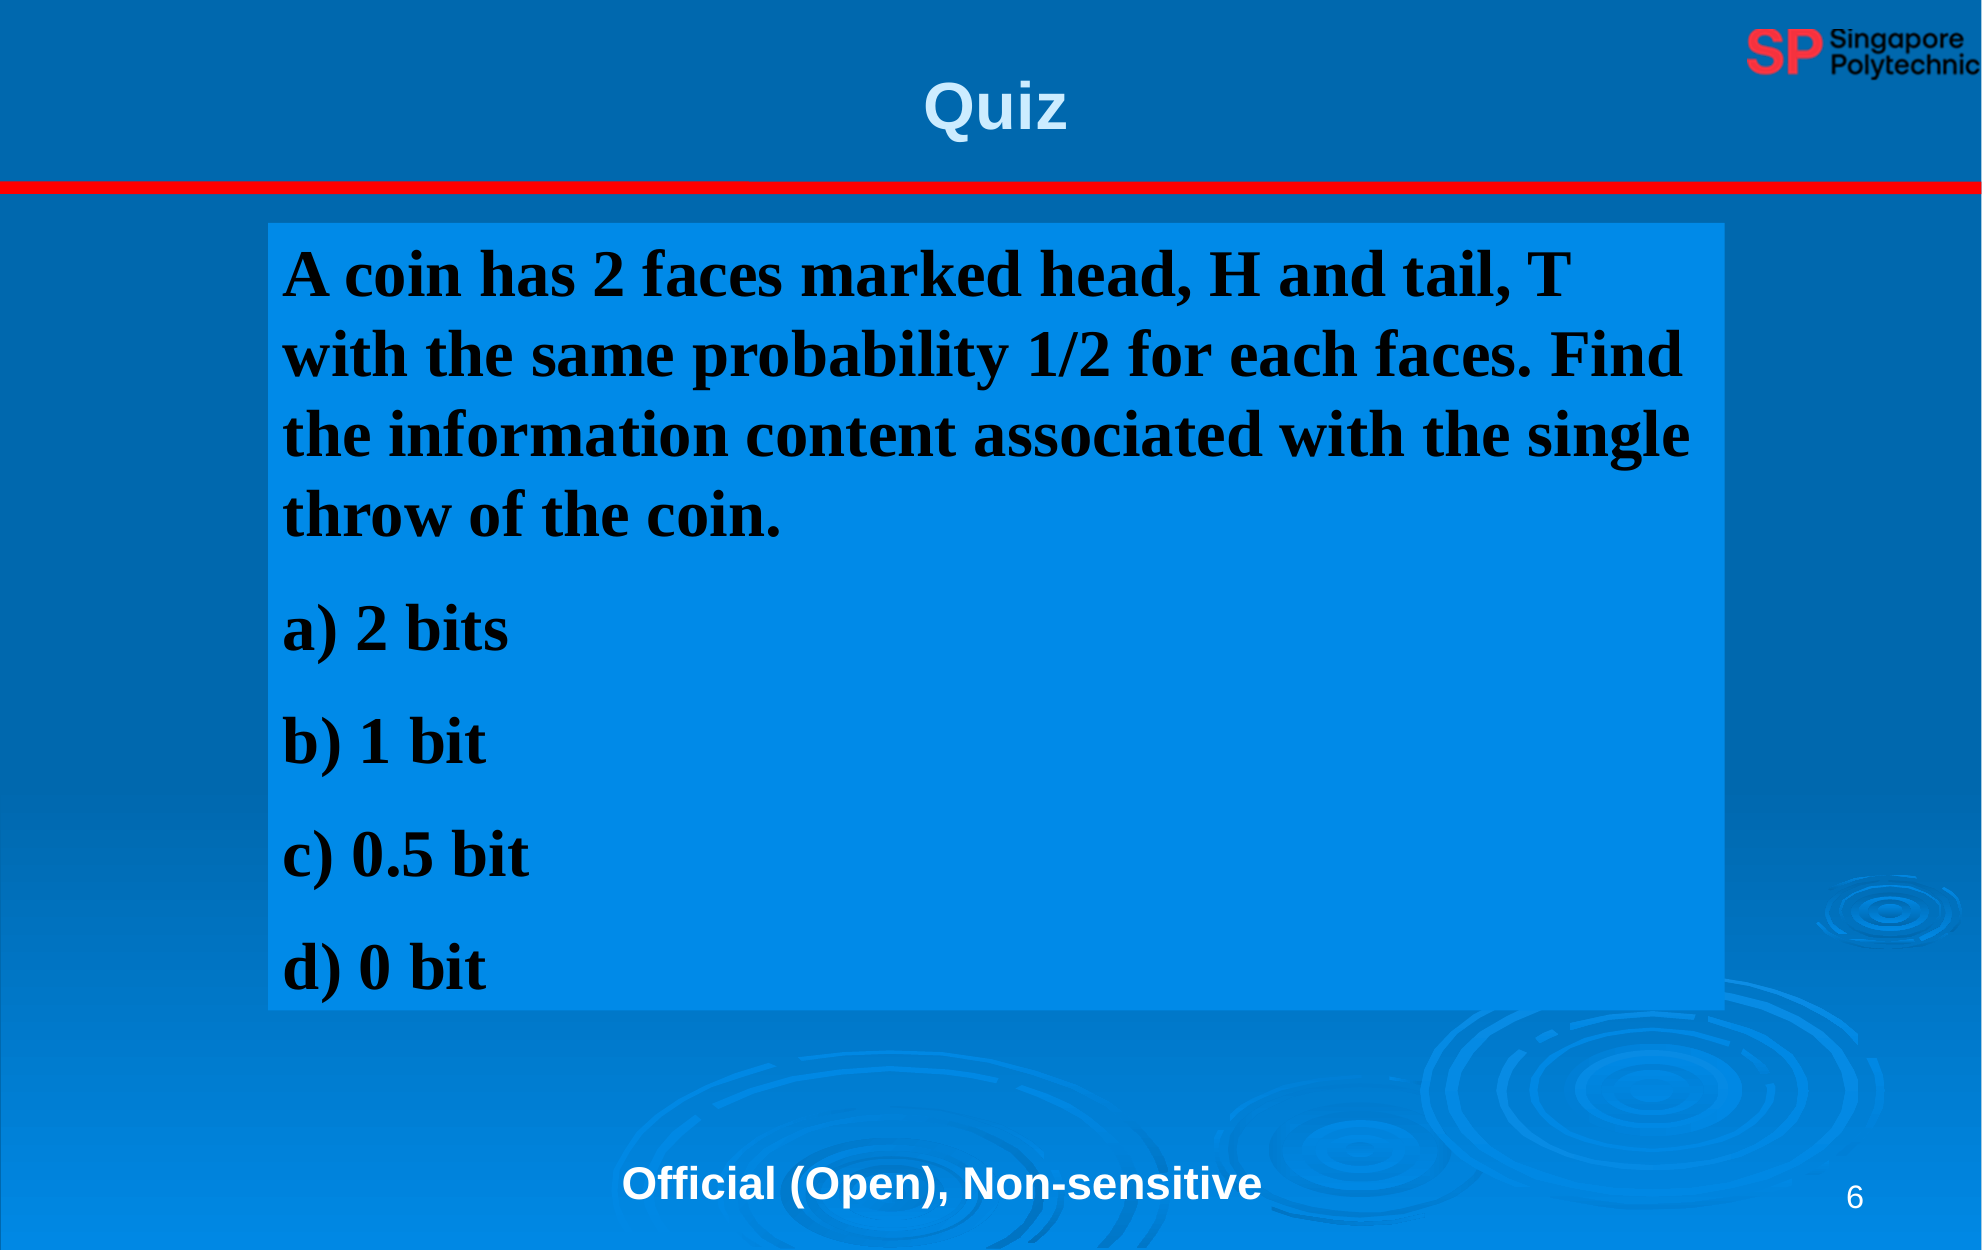

# Quiz

A coin has 2 faces marked head, H and tail, T with the same probability 1/2 for each faces. Find the information content associated with the single throw of the coin.
a) 2 bits
b) 1 bit
c) 0.5 bit
d) 0 bit
6
Official (Open), Non-sensitive